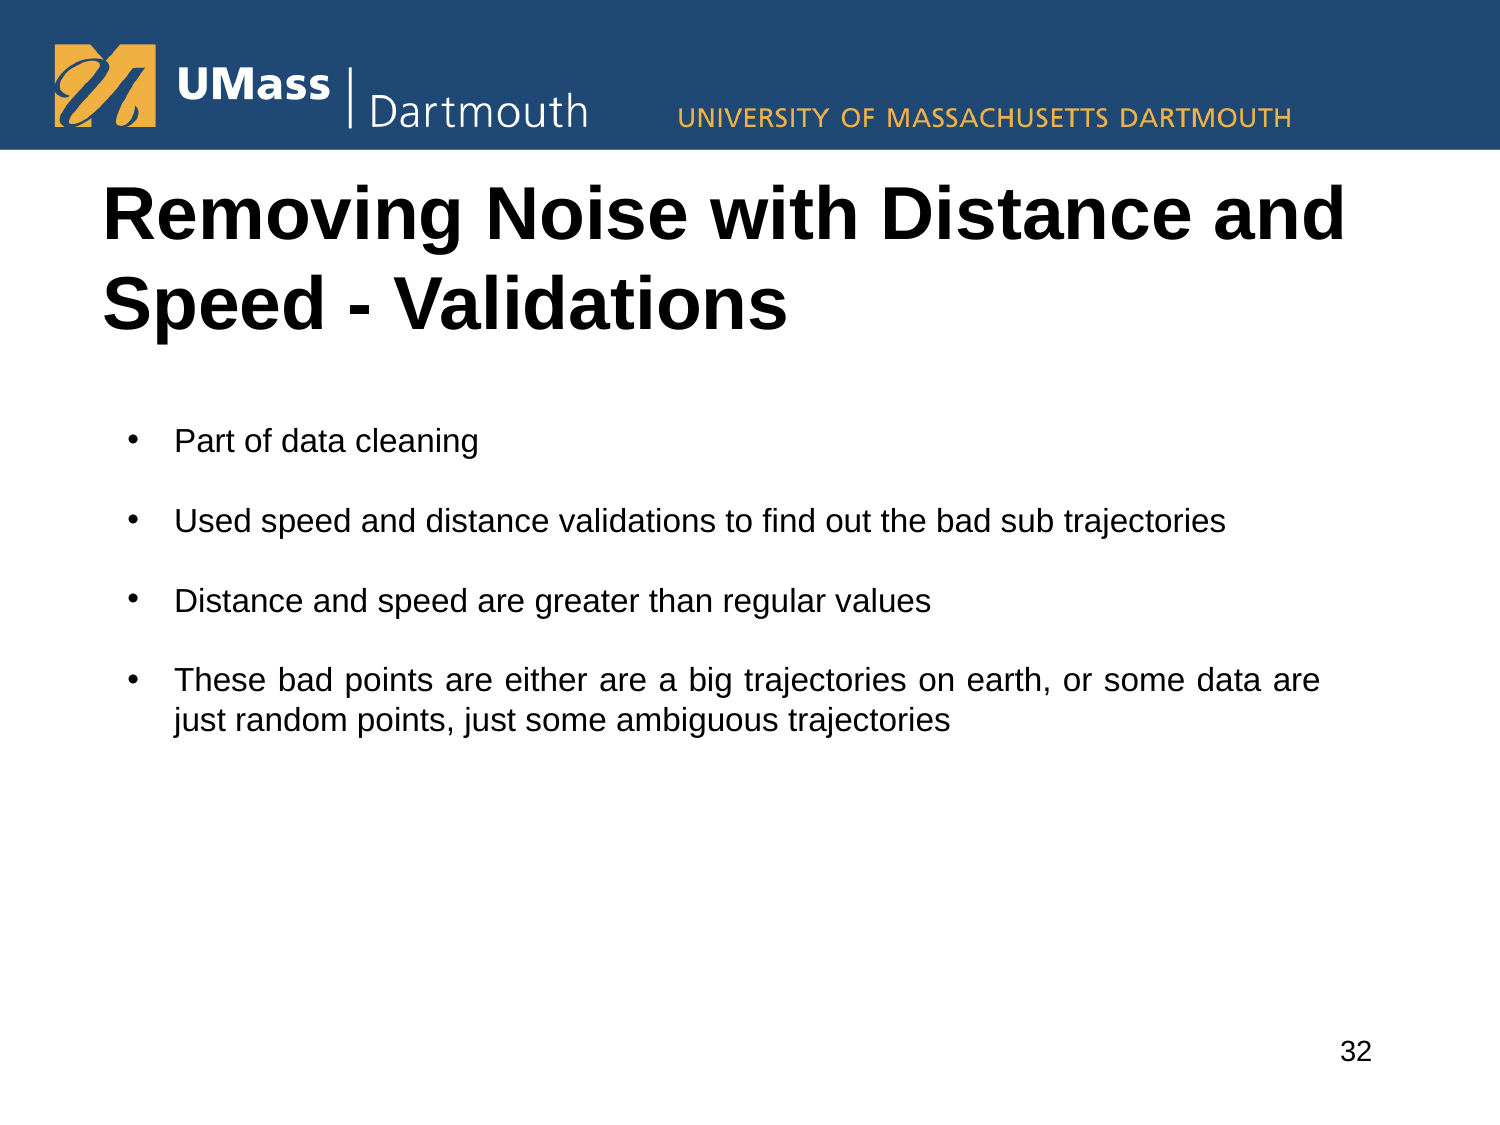

# Removing Noise with Distance and Speed - Validations
Part of data cleaning

Used speed and distance validations to find out the bad sub trajectories

Distance and speed are greater than regular values

These bad points are either are a big trajectories on earth, or some data are just random points, just some ambiguous trajectories
32